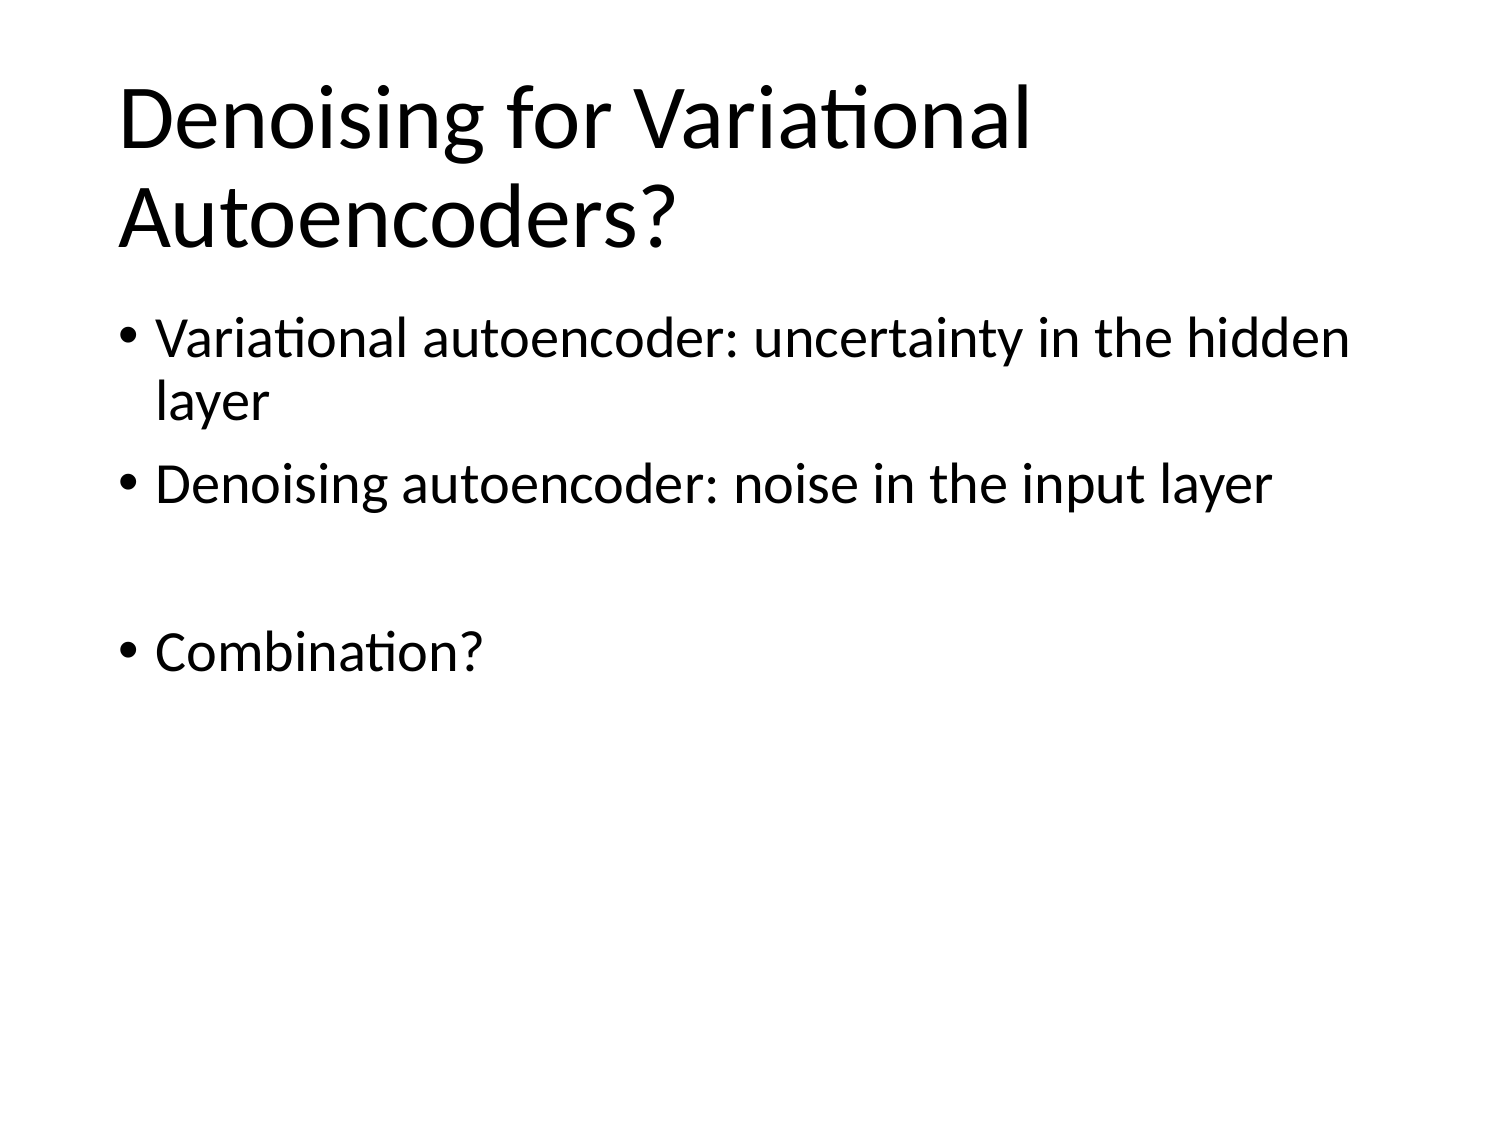

# Denoising for Variational Autoencoders?
Variational autoencoder: uncertainty in the hidden layer
Denoising autoencoder: noise in the input layer

Combination?